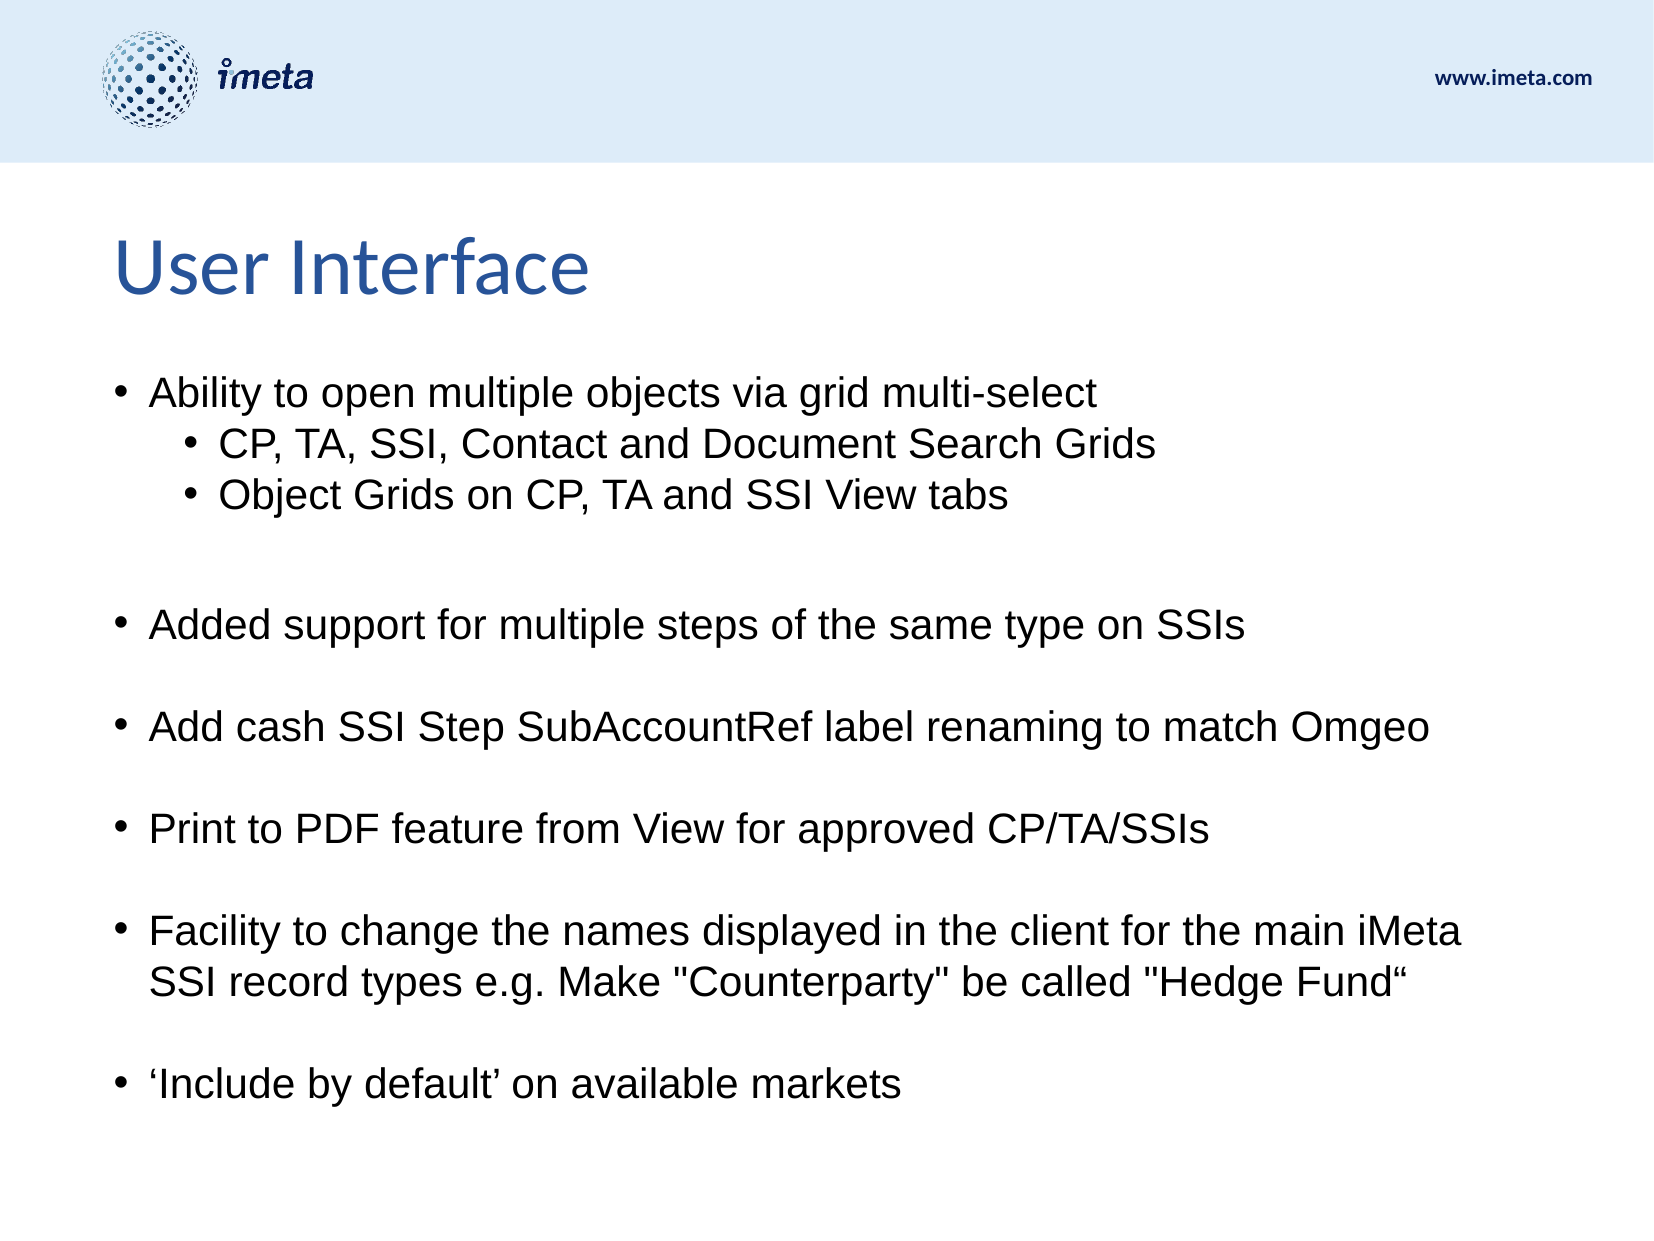

# User Interface
Ability to open multiple objects via grid multi-select
CP, TA, SSI, Contact and Document Search Grids
Object Grids on CP, TA and SSI View tabs

Added support for multiple steps of the same type on SSIs

Add cash SSI Step SubAccountRef label renaming to match Omgeo

Print to PDF feature from View for approved CP/TA/SSIs

Facility to change the names displayed in the client for the main iMeta SSI record types e.g. Make "Counterparty" be called "Hedge Fund“

‘Include by default’ on available markets